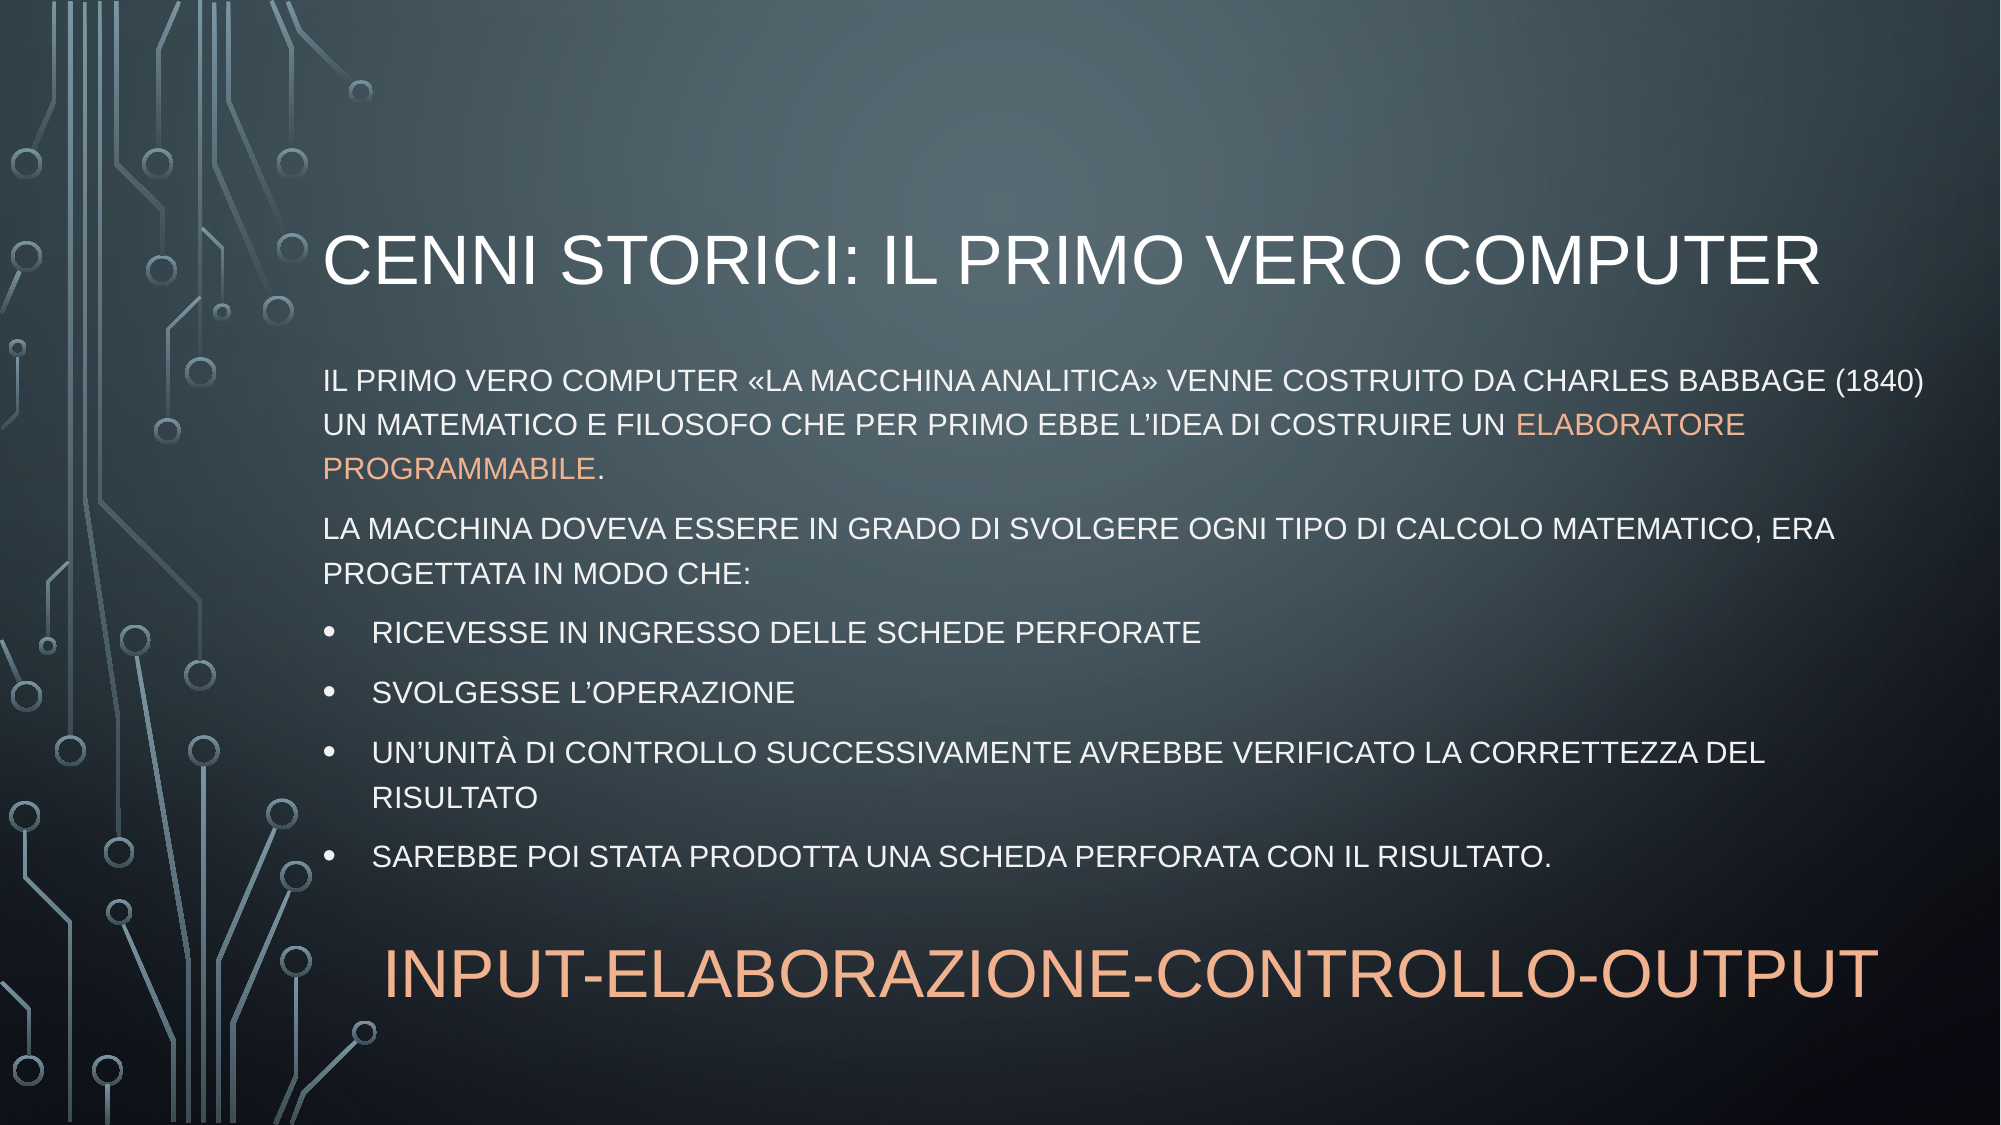

# Cenni storici: Il primo vero computer
Il primo vero computer «La macchina analitica» venne costruito da charles babbage (1840) un matematico e filosofo che per primo ebbe l’idea di costruire un elaboratore programmabile.
La macchina doveva essere in grado di svolgere ogni tipo di calcolo matematico, era progettata in modo che:
ricevesse in ingresso delle schede perforate
svolgesse l’operazione
un’unità di controllo successivamente avrebbe verificato la correttezza del risultato
sarebbe poi stata prodotta una scheda perforata con il risultato.
Input-elaborazione-controllo-output